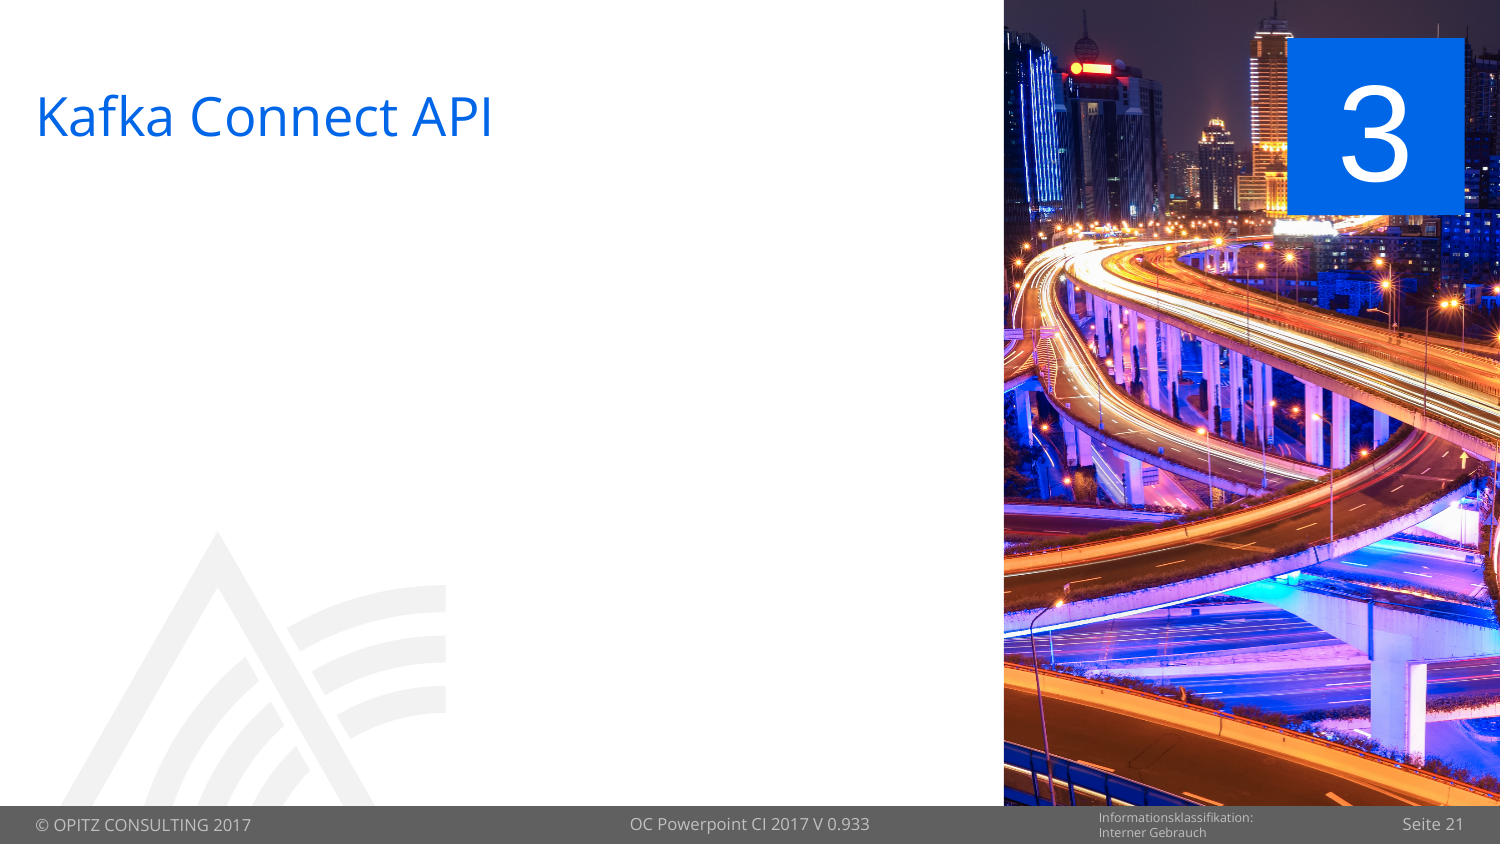

# Kafka Connect API
3

OC Powerpoint CI 2017 V 0.933
Seite 21